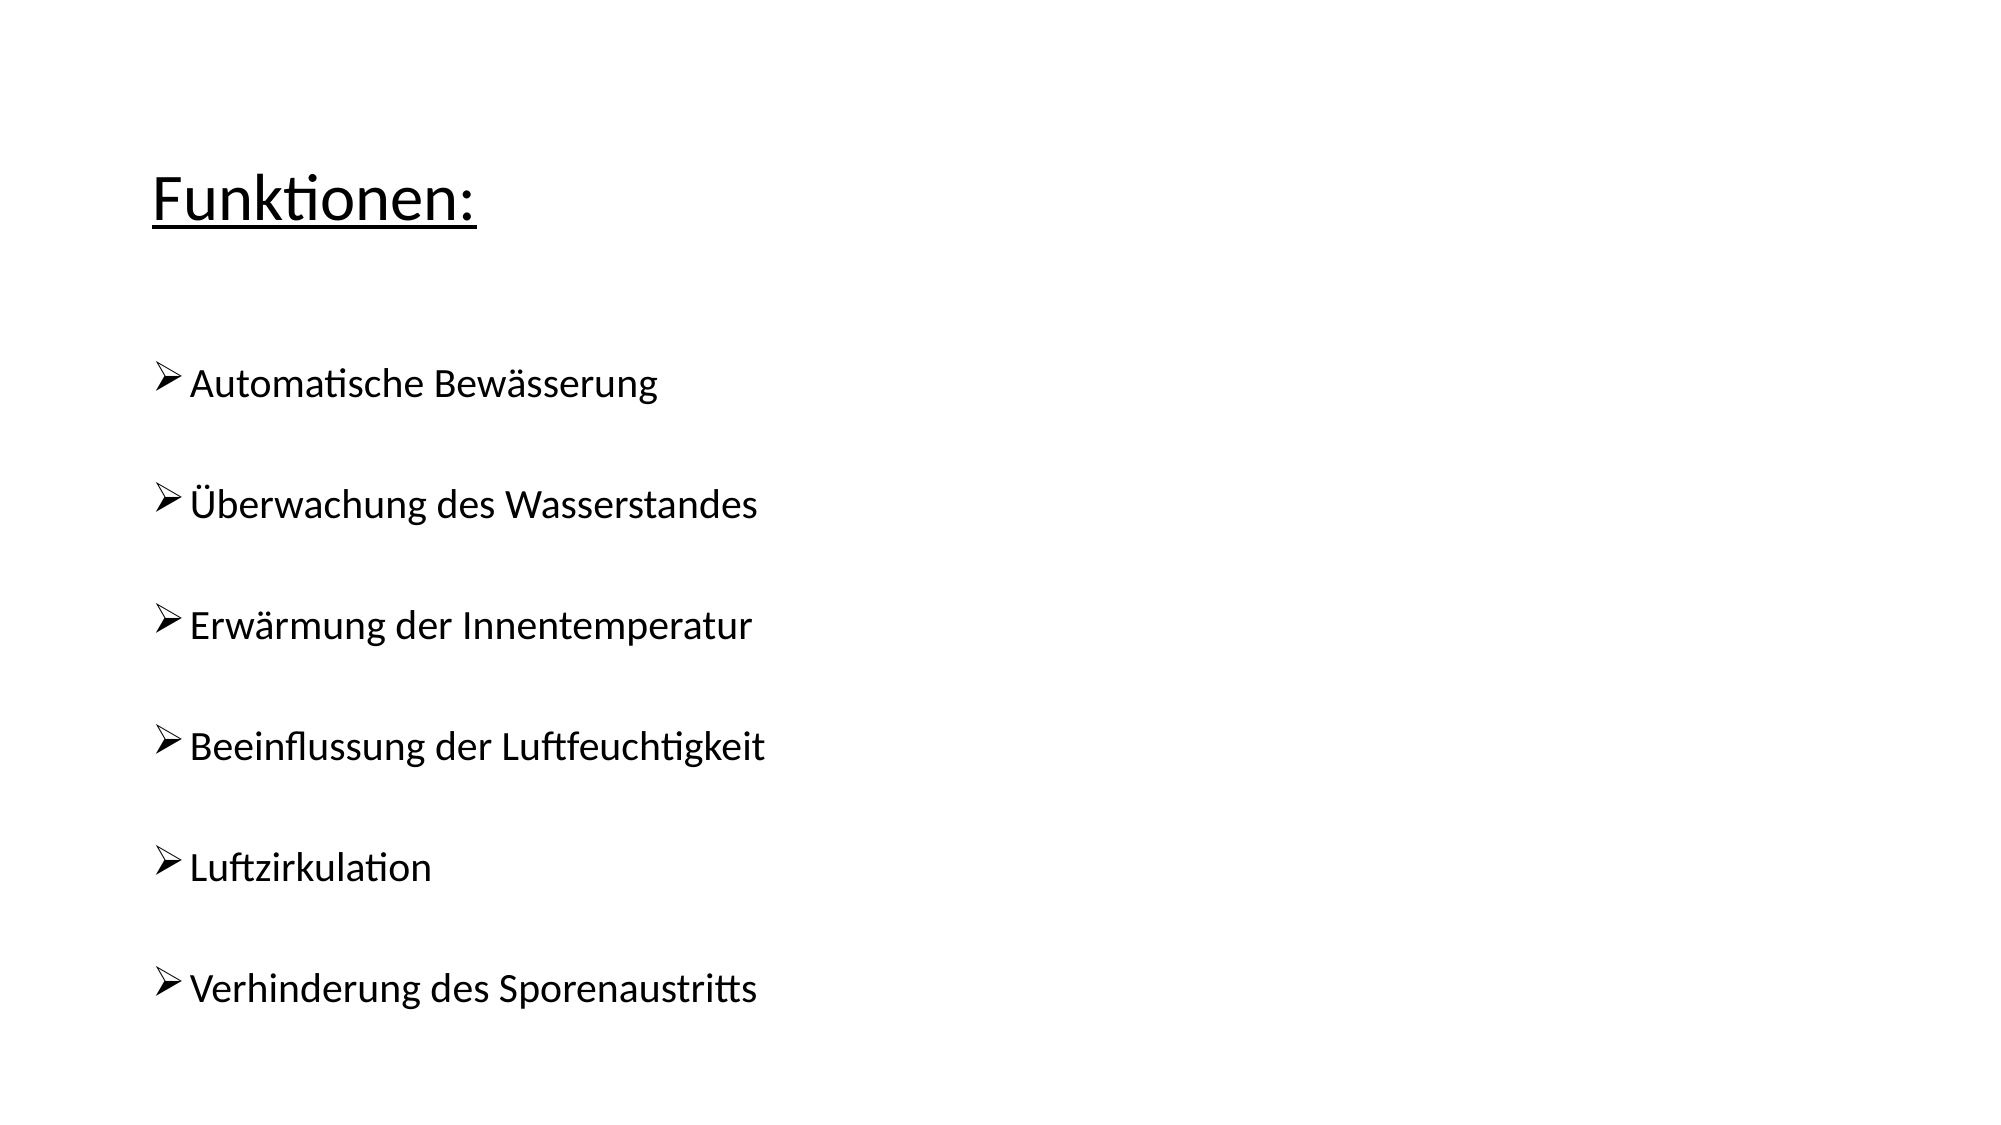

# Funktionen:
Automatische Bewässerung
Überwachung des Wasserstandes
Erwärmung der Innentemperatur
Beeinflussung der Luftfeuchtigkeit
Luftzirkulation
Verhinderung des Sporenaustritts